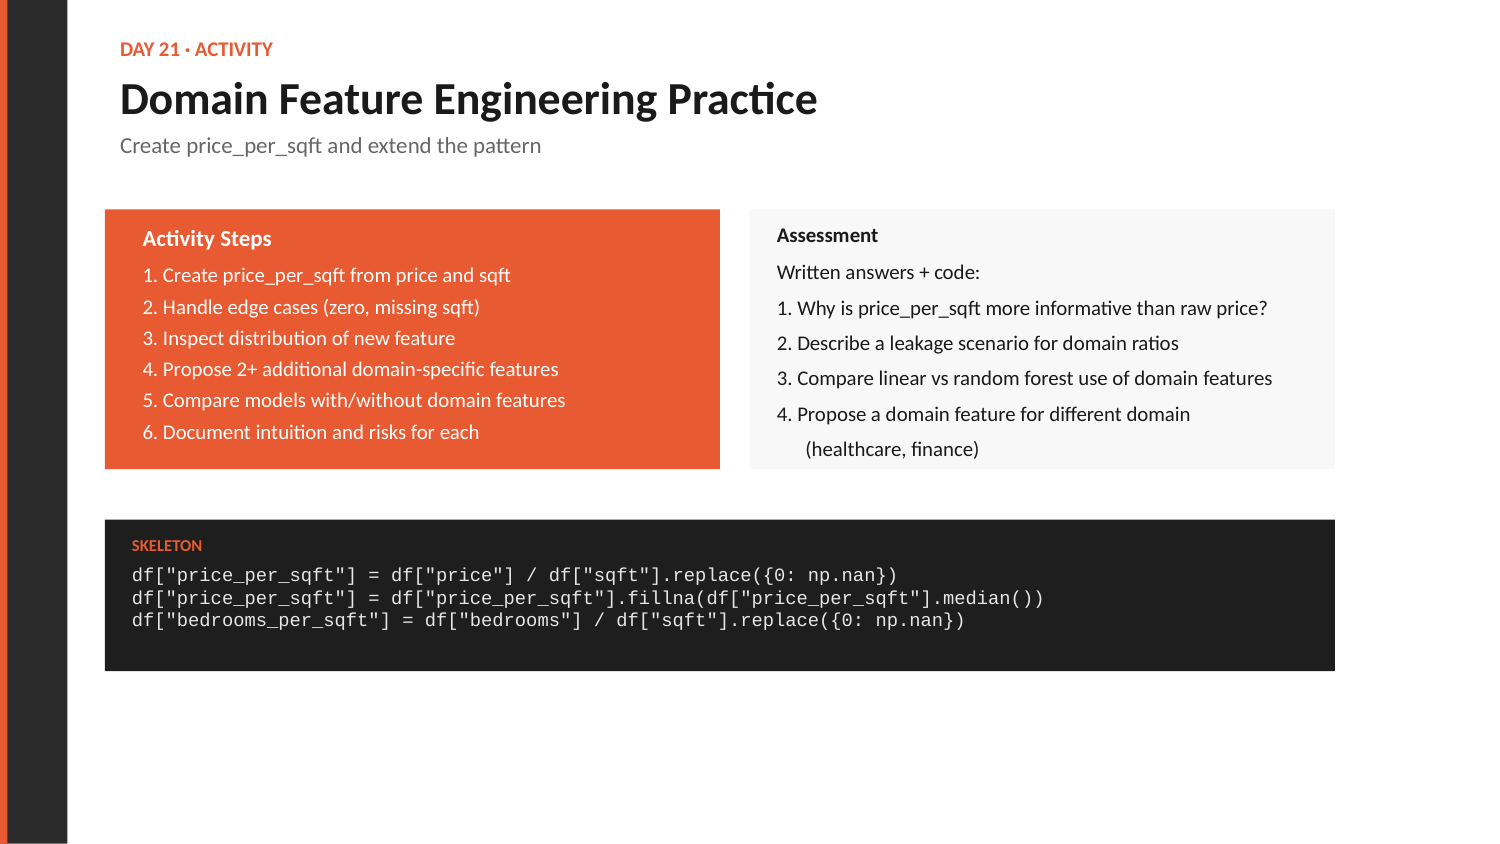

DAY 21 · ACTIVITY
Domain Feature Engineering Practice
Create price_per_sqft and extend the pattern

Assessment
Activity Steps
Written answers + code:
1. Why is price_per_sqft more informative than raw price?
2. Describe a leakage scenario for domain ratios
3. Compare linear vs random forest use of domain features
4. Propose a domain feature for different domain
      (healthcare, finance)
1. Create price_per_sqft from price and sqft
2. Handle edge cases (zero, missing sqft)
3. Inspect distribution of new feature
4. Propose 2+ additional domain-specific features
5. Compare models with/without domain features
6. Document intuition and risks for each

SKELETON
df["price_per_sqft"] = df["price"] / df["sqft"].replace({0: np.nan})
df["price_per_sqft"] = df["price_per_sqft"].fillna(df["price_per_sqft"].median())
df["bedrooms_per_sqft"] = df["bedrooms"] / df["sqft"].replace({0: np.nan})